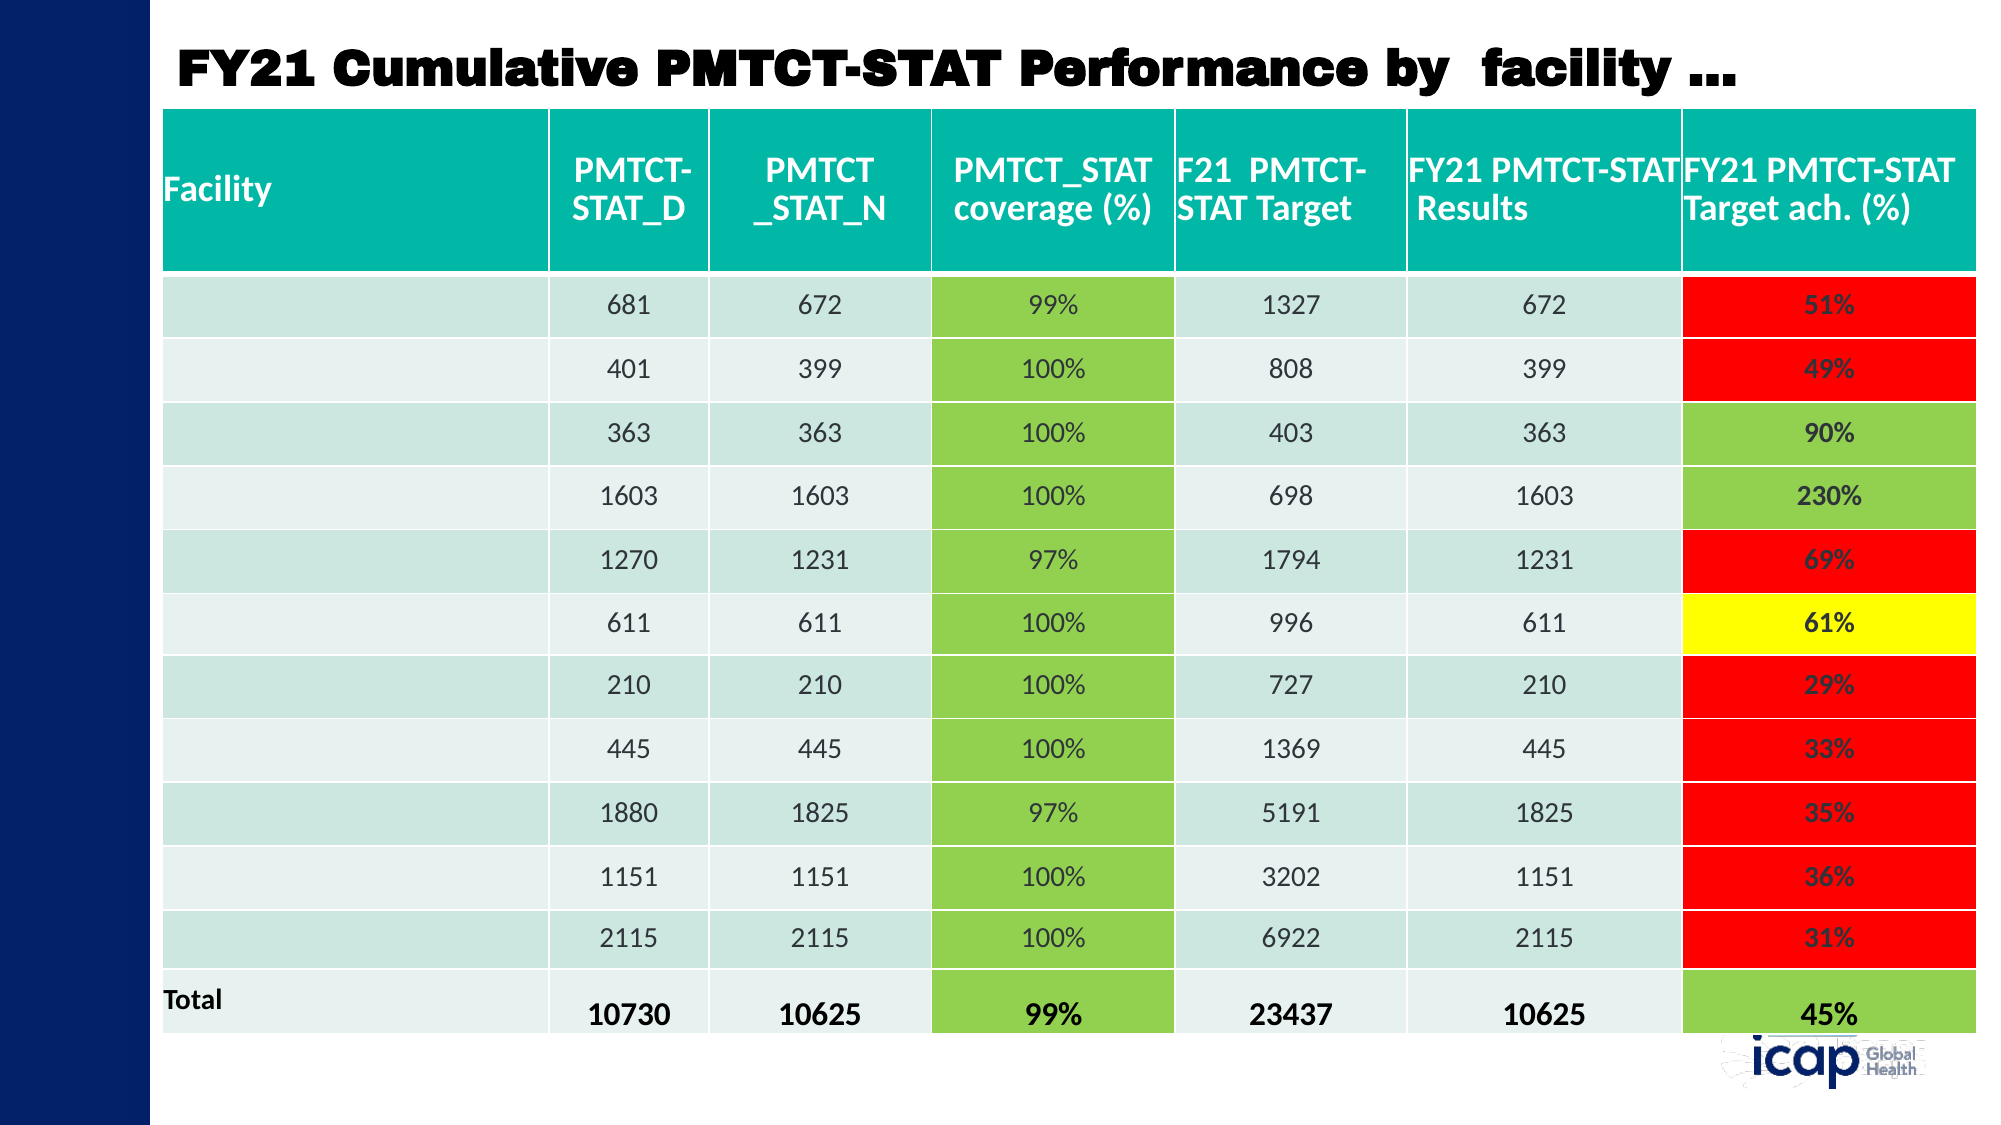

# FY21 Cumulative PMTCT-STAT Performance by  facility …
| Facility | PMTCT-STAT\_D | PMTCT \_STAT\_N | PMTCT\_STAT coverage (%) | F21 PMTCT-STAT Target | FY21 PMTCT-STAT Results | FY21 PMTCT-STAT Target ach. (%) |
| --- | --- | --- | --- | --- | --- | --- |
|  | 681 | 672 | 99% | 1327 | 672 | 51% |
|  | 401 | 399 | 100% | 808 | 399 | 49% |
|  | 363 | 363 | 100% | 403 | 363 | 90% |
|  | 1603 | 1603 | 100% | 698 | 1603 | 230% |
|  | 1270 | 1231 | 97% | 1794 | 1231 | 69% |
|  | 611 | 611 | 100% | 996 | 611 | 61% |
|  | 210 | 210 | 100% | 727 | 210 | 29% |
|  | 445 | 445 | 100% | 1369 | 445 | 33% |
|  | 1880 | 1825 | 97% | 5191 | 1825 | 35% |
|  | 1151 | 1151 | 100% | 3202 | 1151 | 36% |
|  | 2115 | 2115 | 100% | 6922 | 2115 | 31% |
| Total | 10730 | 10625 | 99% | 23437 | 10625 | 45% |